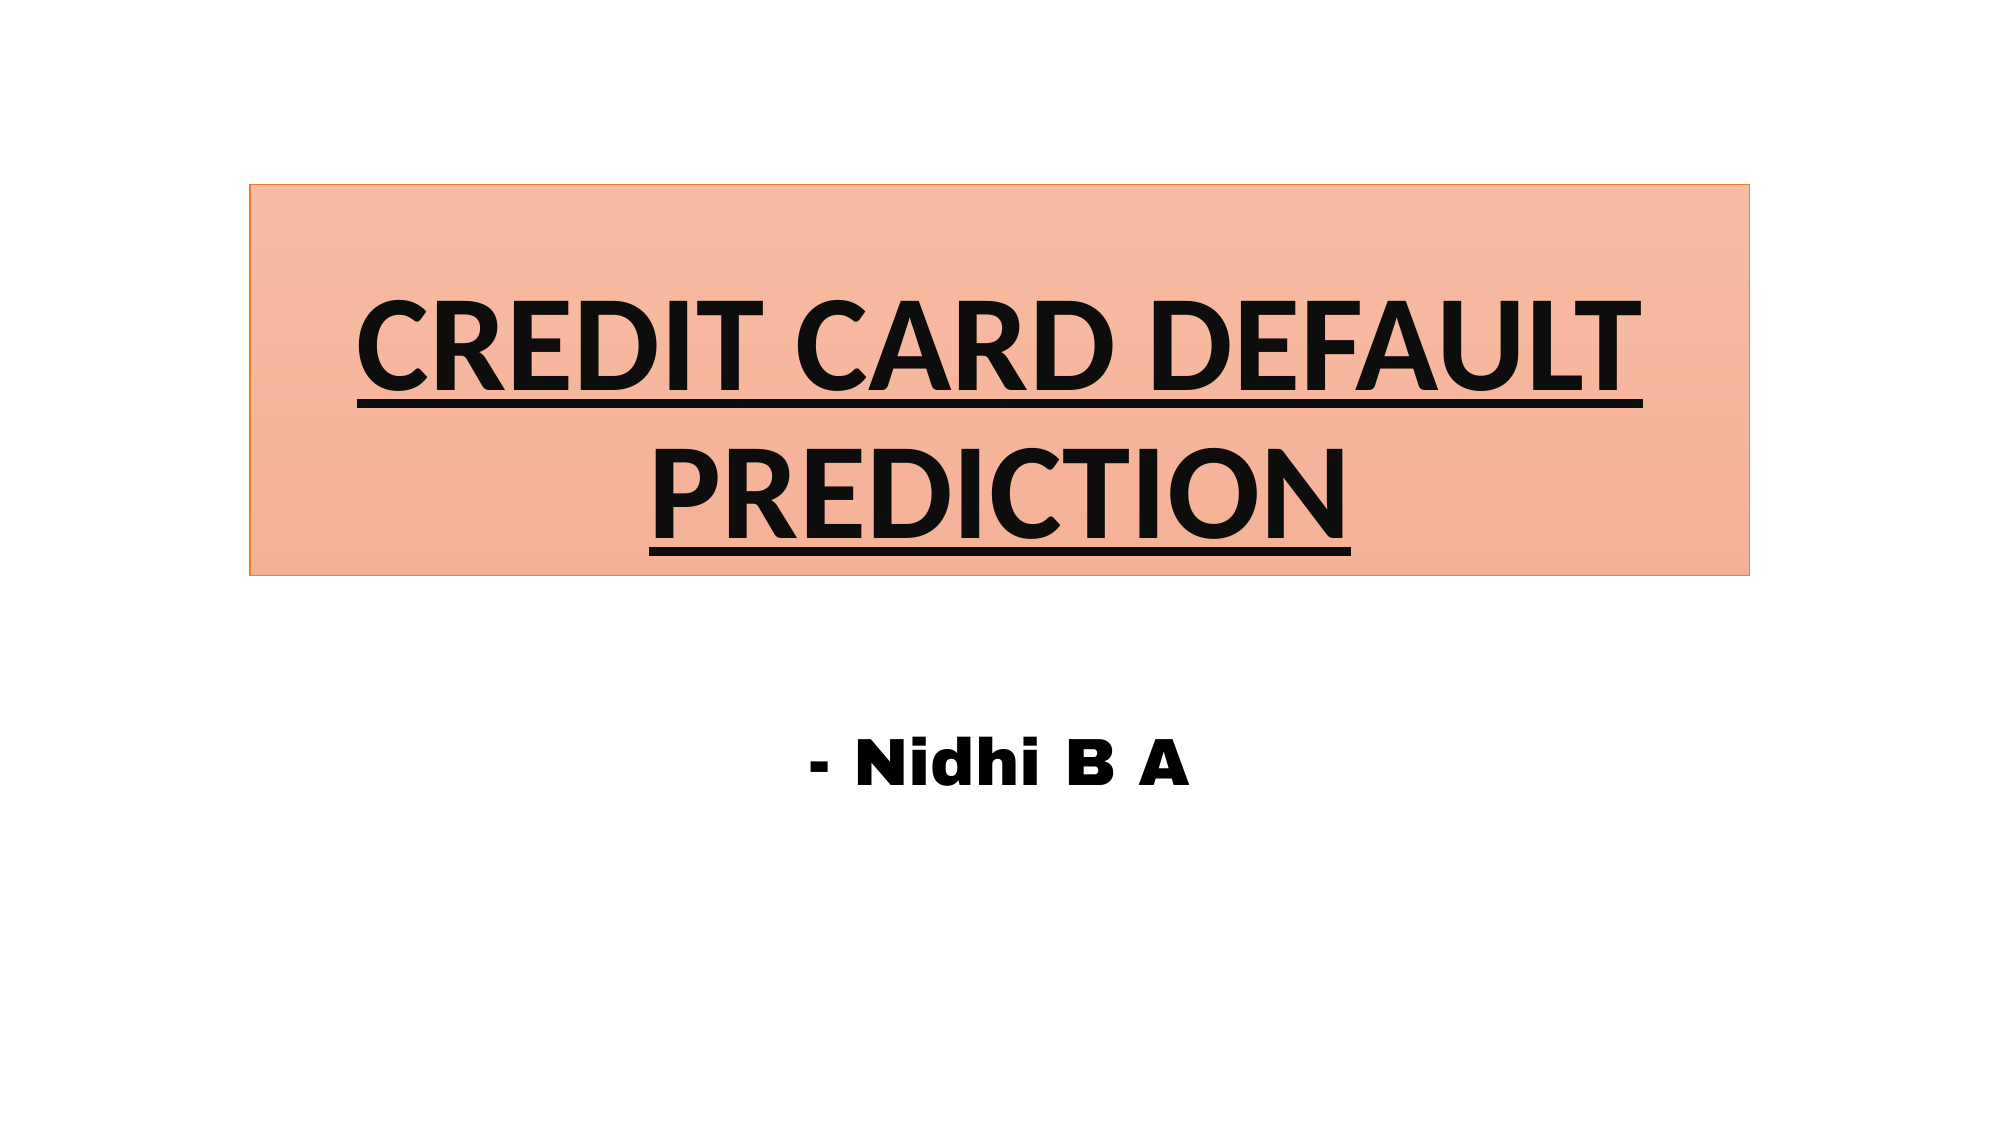

# CREDIT CARD DEFAULT PREDICTION
- Nidhi B A